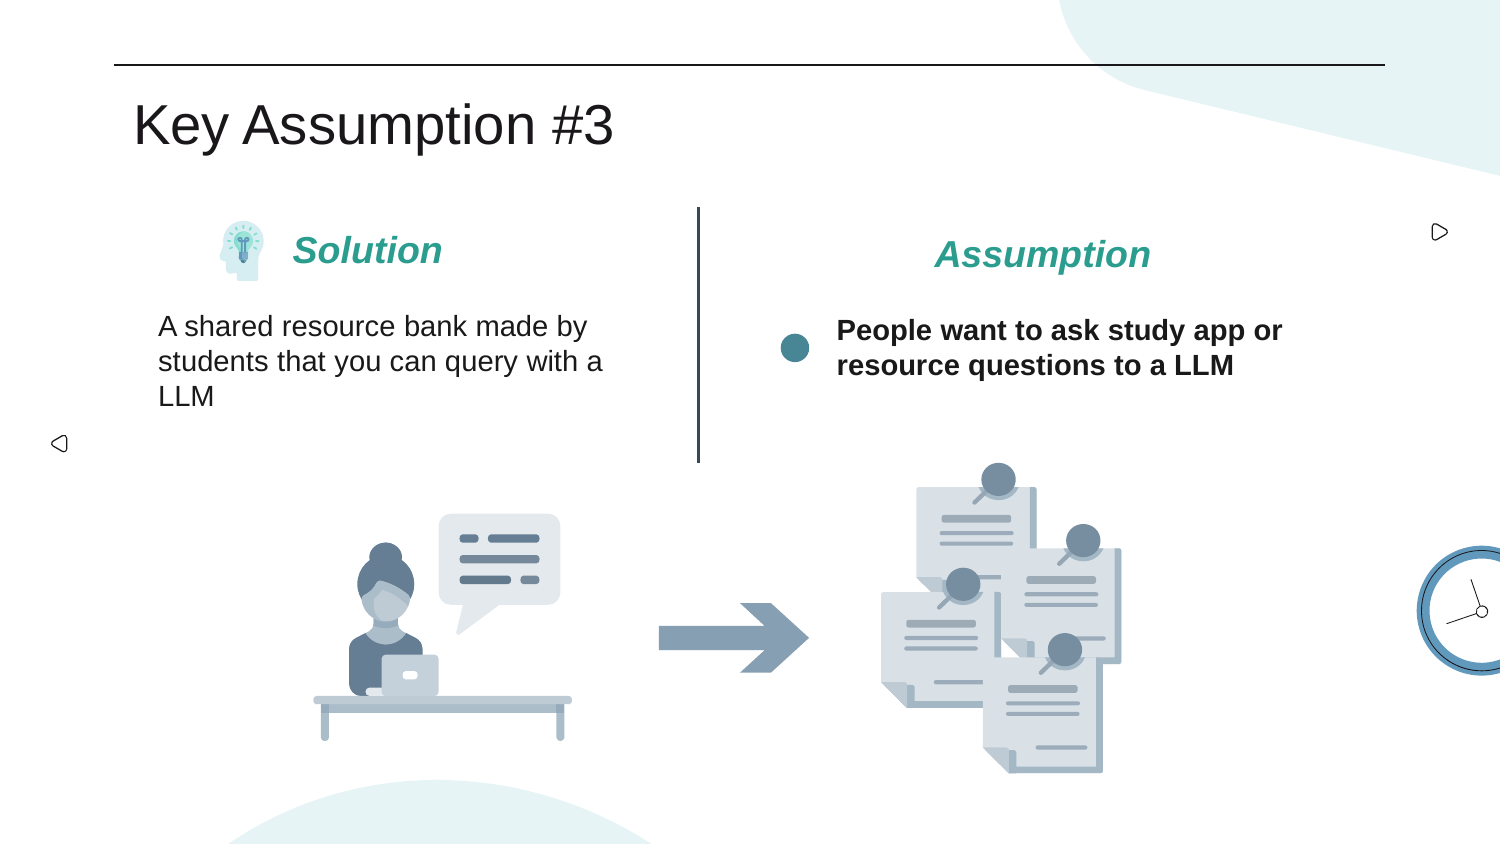

# Key Assumption #3
Solution
Assumption

People want to ask study app or resource questions to a LLM
A shared resource bank made by students that you can query with a LLM